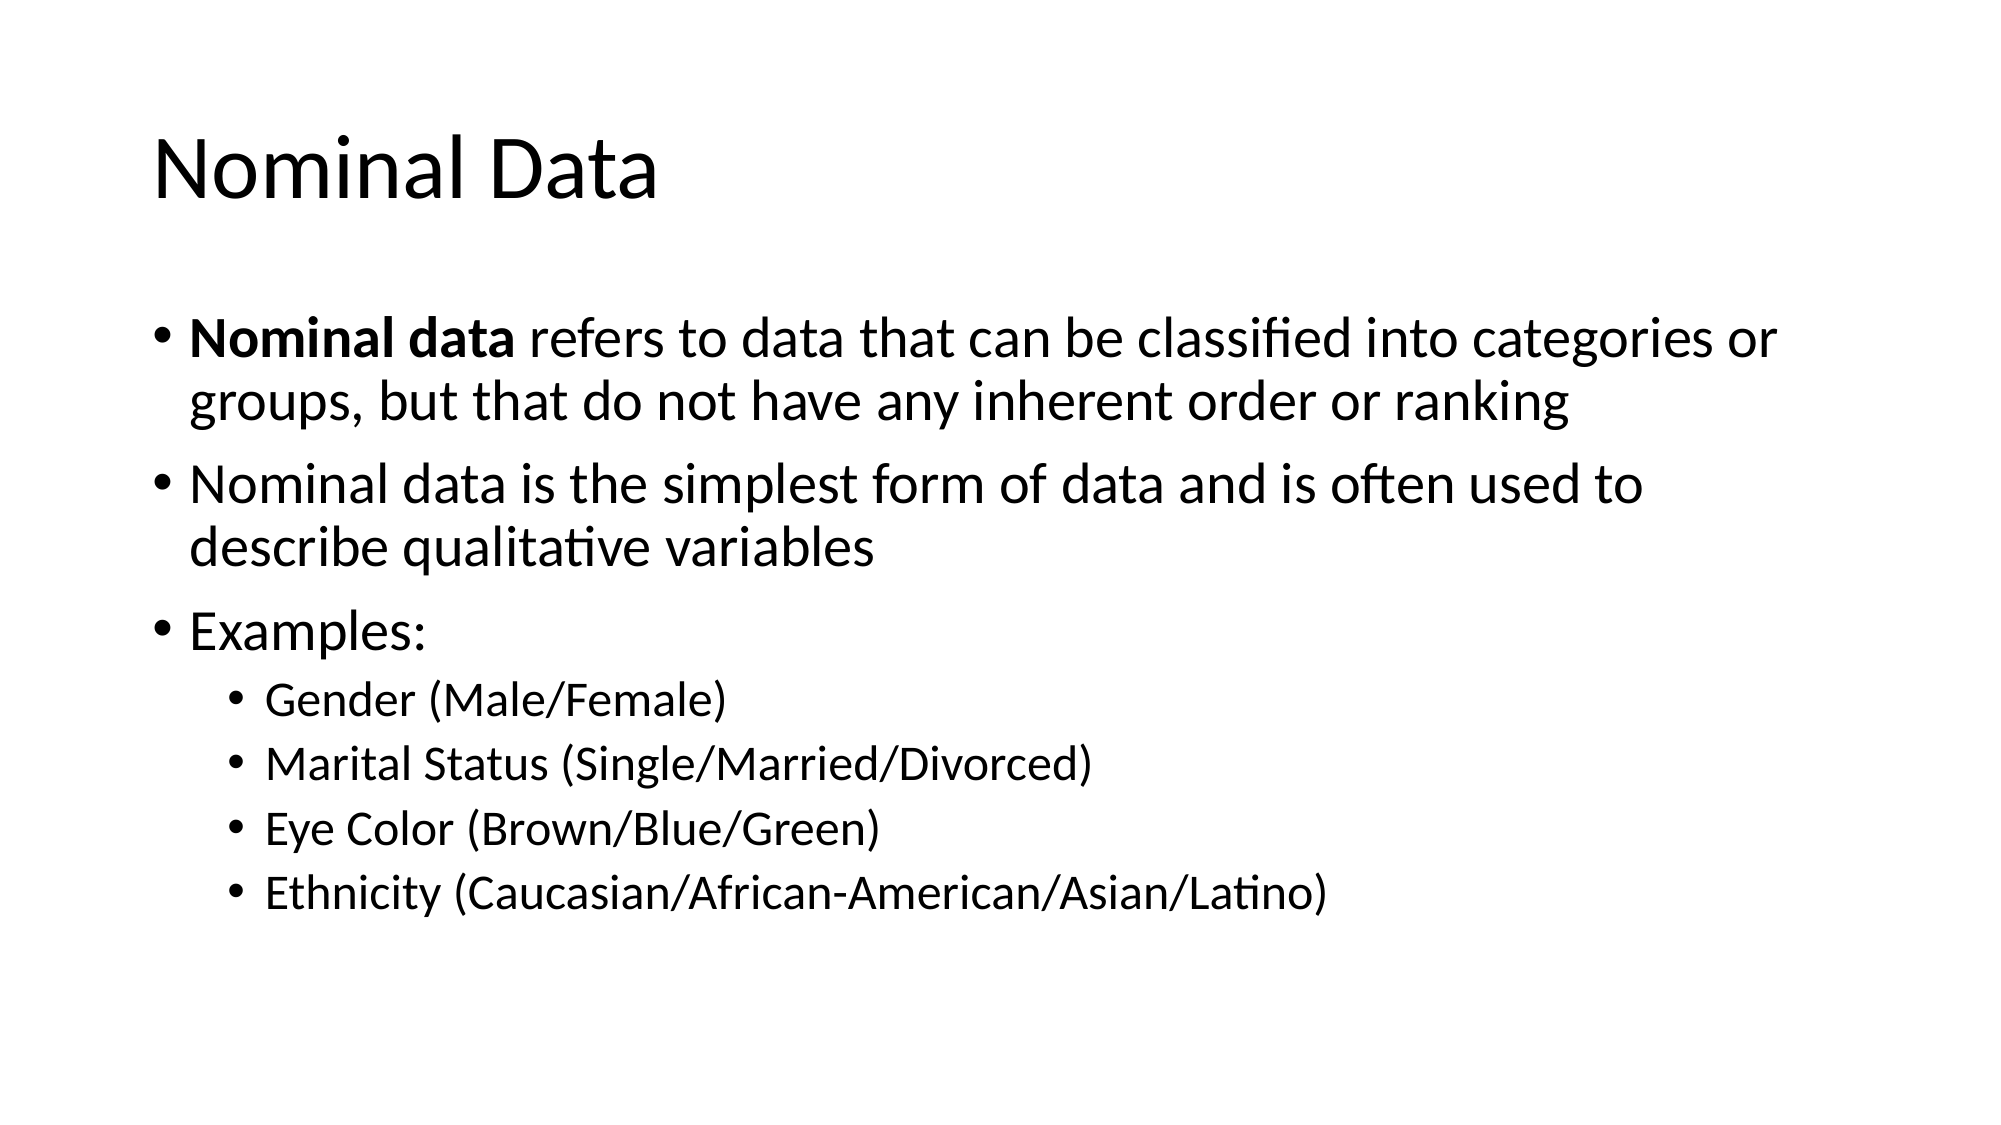

# Nominal Data
Nominal data refers to data that can be classified into categories or groups, but that do not have any inherent order or ranking
Nominal data is the simplest form of data and is often used to describe qualitative variables
Examples:
Gender (Male/Female)
Marital Status (Single/Married/Divorced)
Eye Color (Brown/Blue/Green)
Ethnicity (Caucasian/African-American/Asian/Latino)